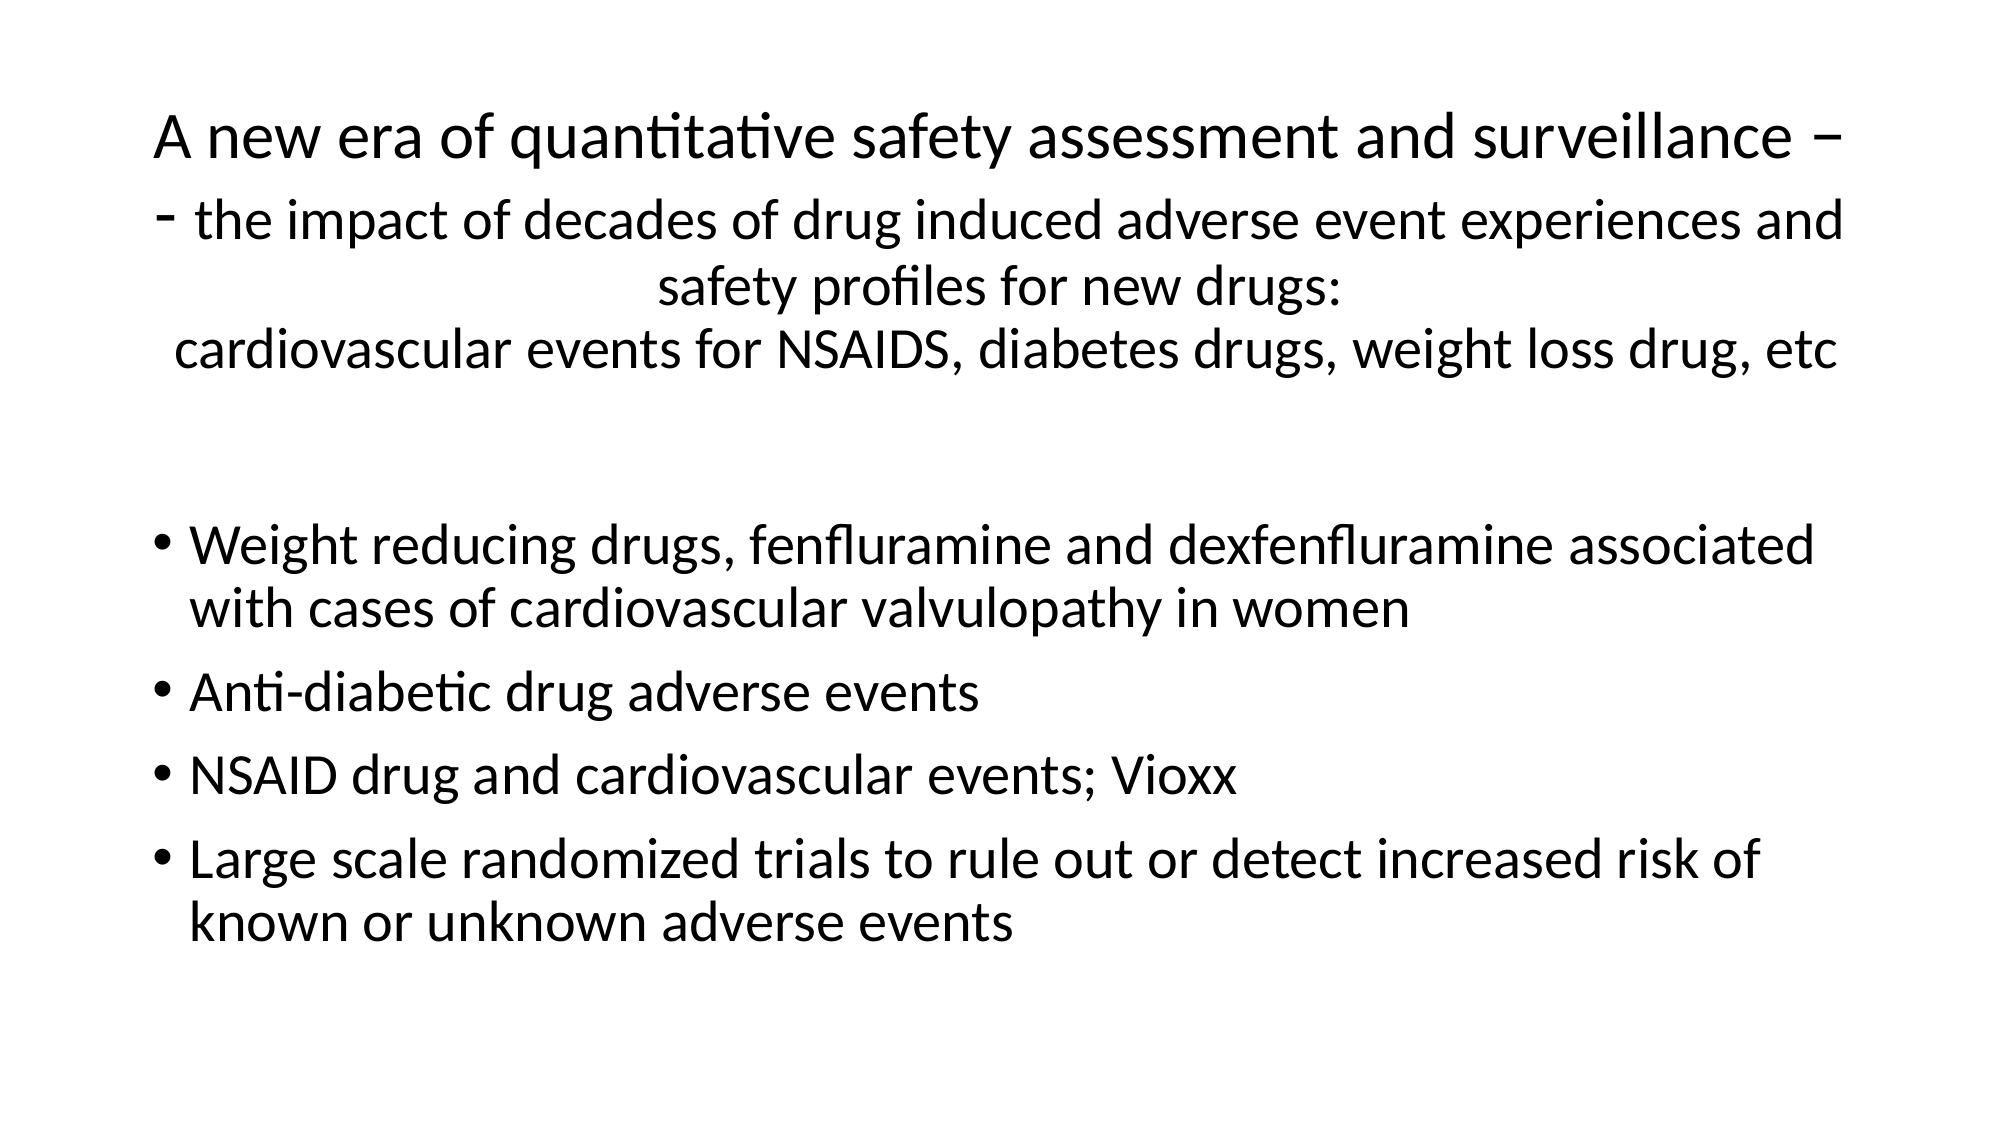

# A new era of quantitative safety assessment and surveillance – - the impact of decades of drug induced adverse event experiences and safety profiles for new drugs: cardiovascular events for NSAIDS, diabetes drugs, weight loss drug, etc
Weight reducing drugs, fenfluramine and dexfenfluramine associated with cases of cardiovascular valvulopathy in women
Anti-diabetic drug adverse events
NSAID drug and cardiovascular events; Vioxx
Large scale randomized trials to rule out or detect increased risk of known or unknown adverse events